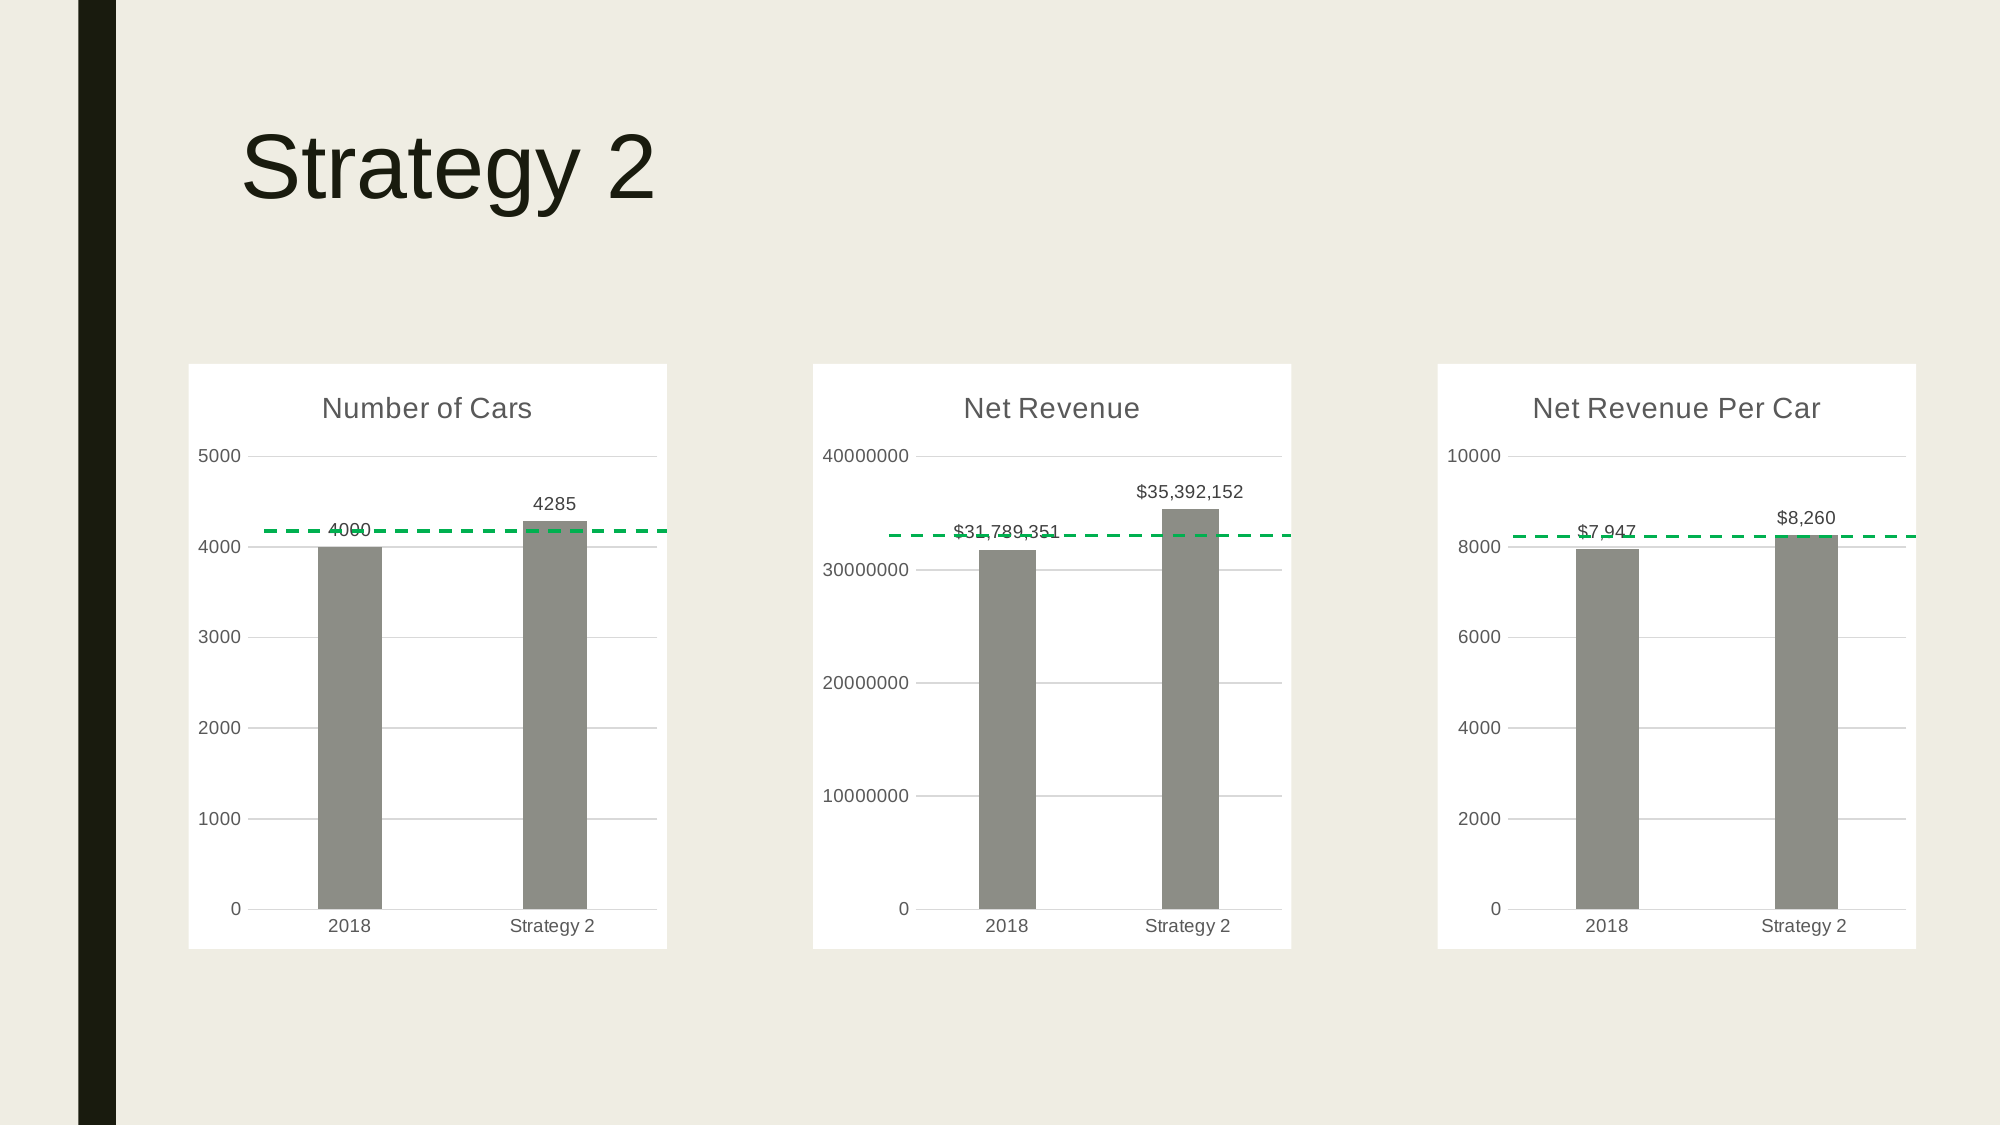

# Strategy 2

### Chart: Number of Cars

| Category |  |
|---|---|
| 2018 | 4000.0 |
| Strategy 2  | 4285.0 |

### Chart: Net Revenue

| Category |  |
|---|---|
| 2018 | 31789351.360000033 |
| Strategy 2  | 35392151.56000003 |

### Chart: Net Revenue Per Car

| Category |  |
|---|---|
| 2018 | 7947.337840000008 |
| Strategy 2  | 8259.54528821471 |